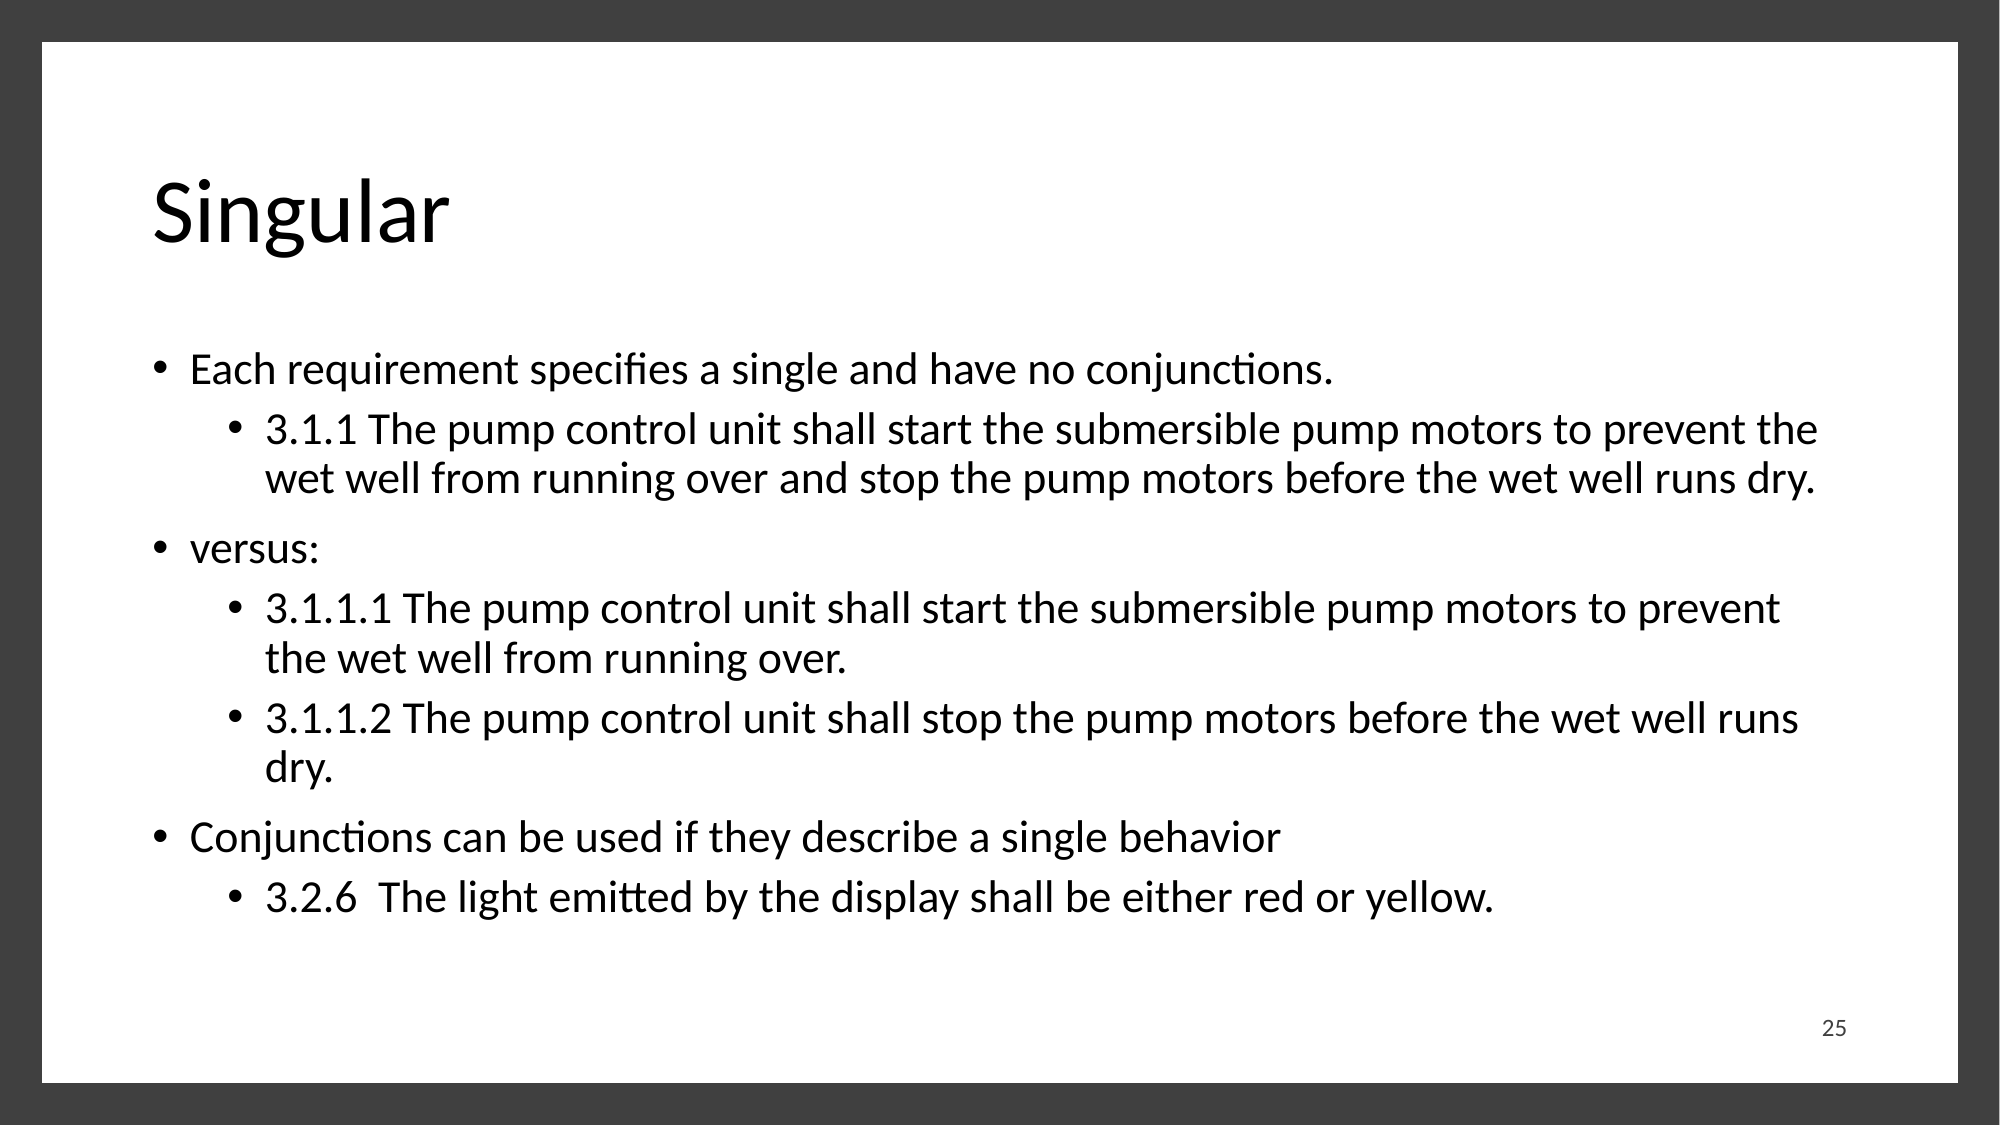

# Singular
Each requirement specifies a single and have no conjunctions.
3.1.1 The pump control unit shall start the submersible pump motors to prevent the wet well from running over and stop the pump motors before the wet well runs dry.
versus:
3.1.1.1 The pump control unit shall start the submersible pump motors to prevent the wet well from running over.
3.1.1.2 The pump control unit shall stop the pump motors before the wet well runs dry.
Conjunctions can be used if they describe a single behavior
3.2.6  The light emitted by the display shall be either red or yellow.
25